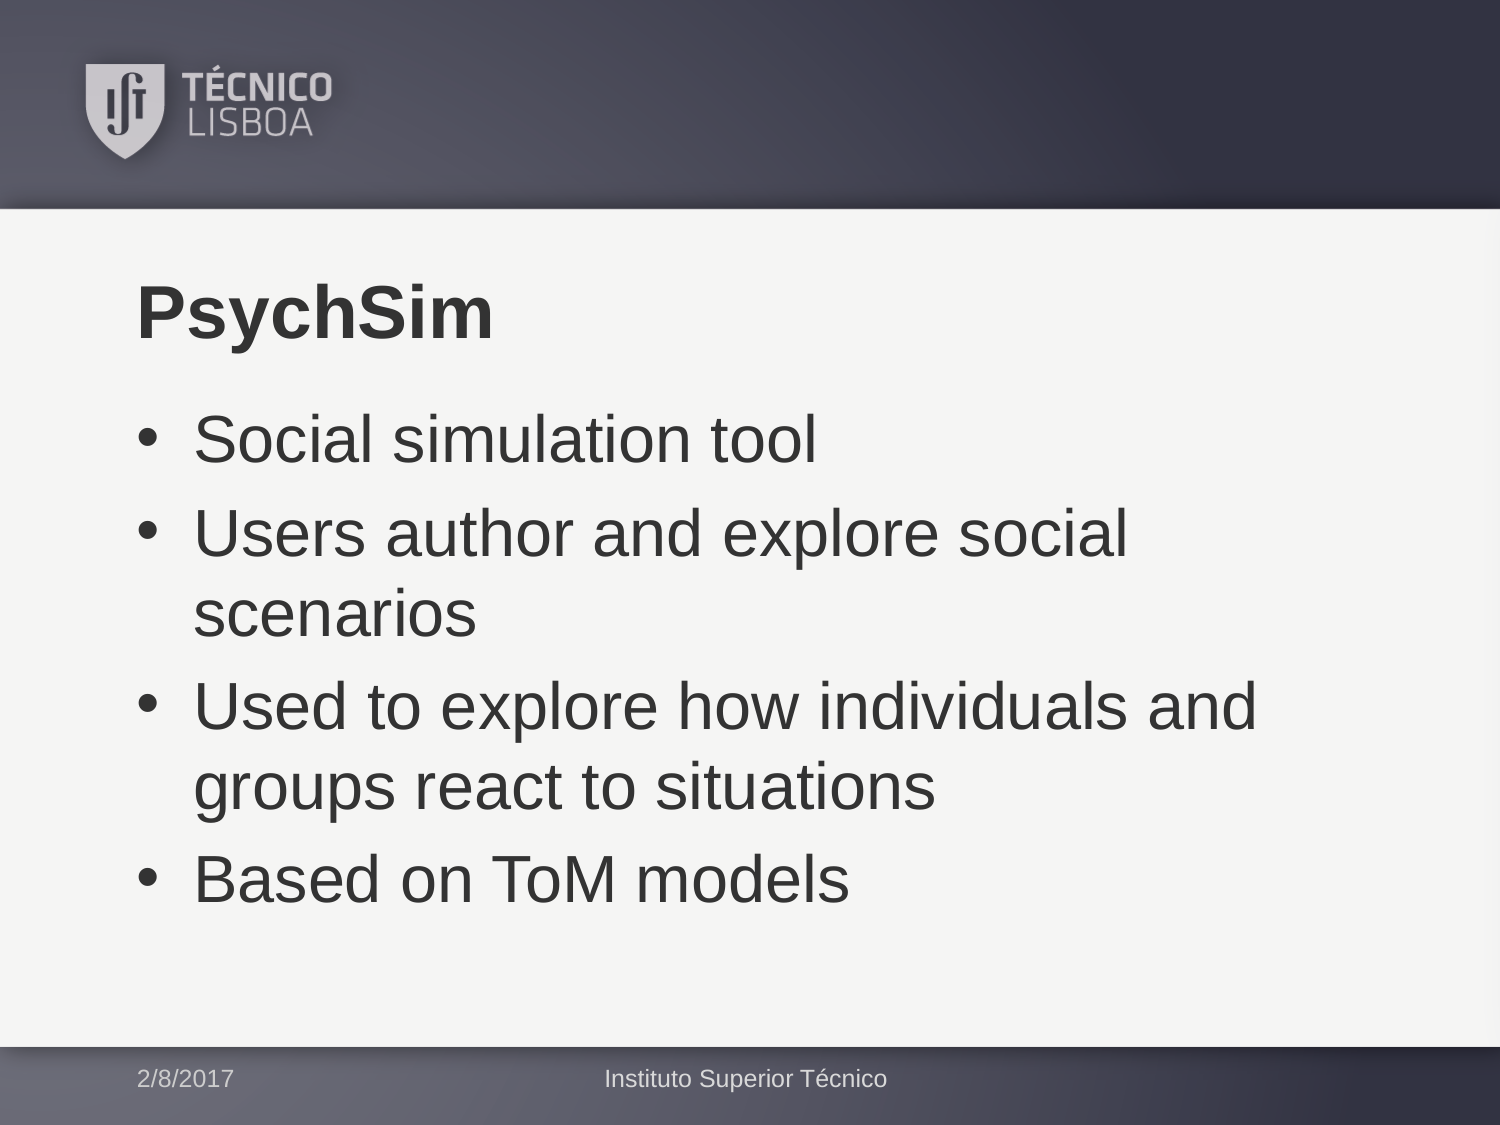

# PsychSim
Social simulation tool
Users author and explore social scenarios
Used to explore how individuals and groups react to situations
Based on ToM models

2/8/2017
Instituto Superior Técnico